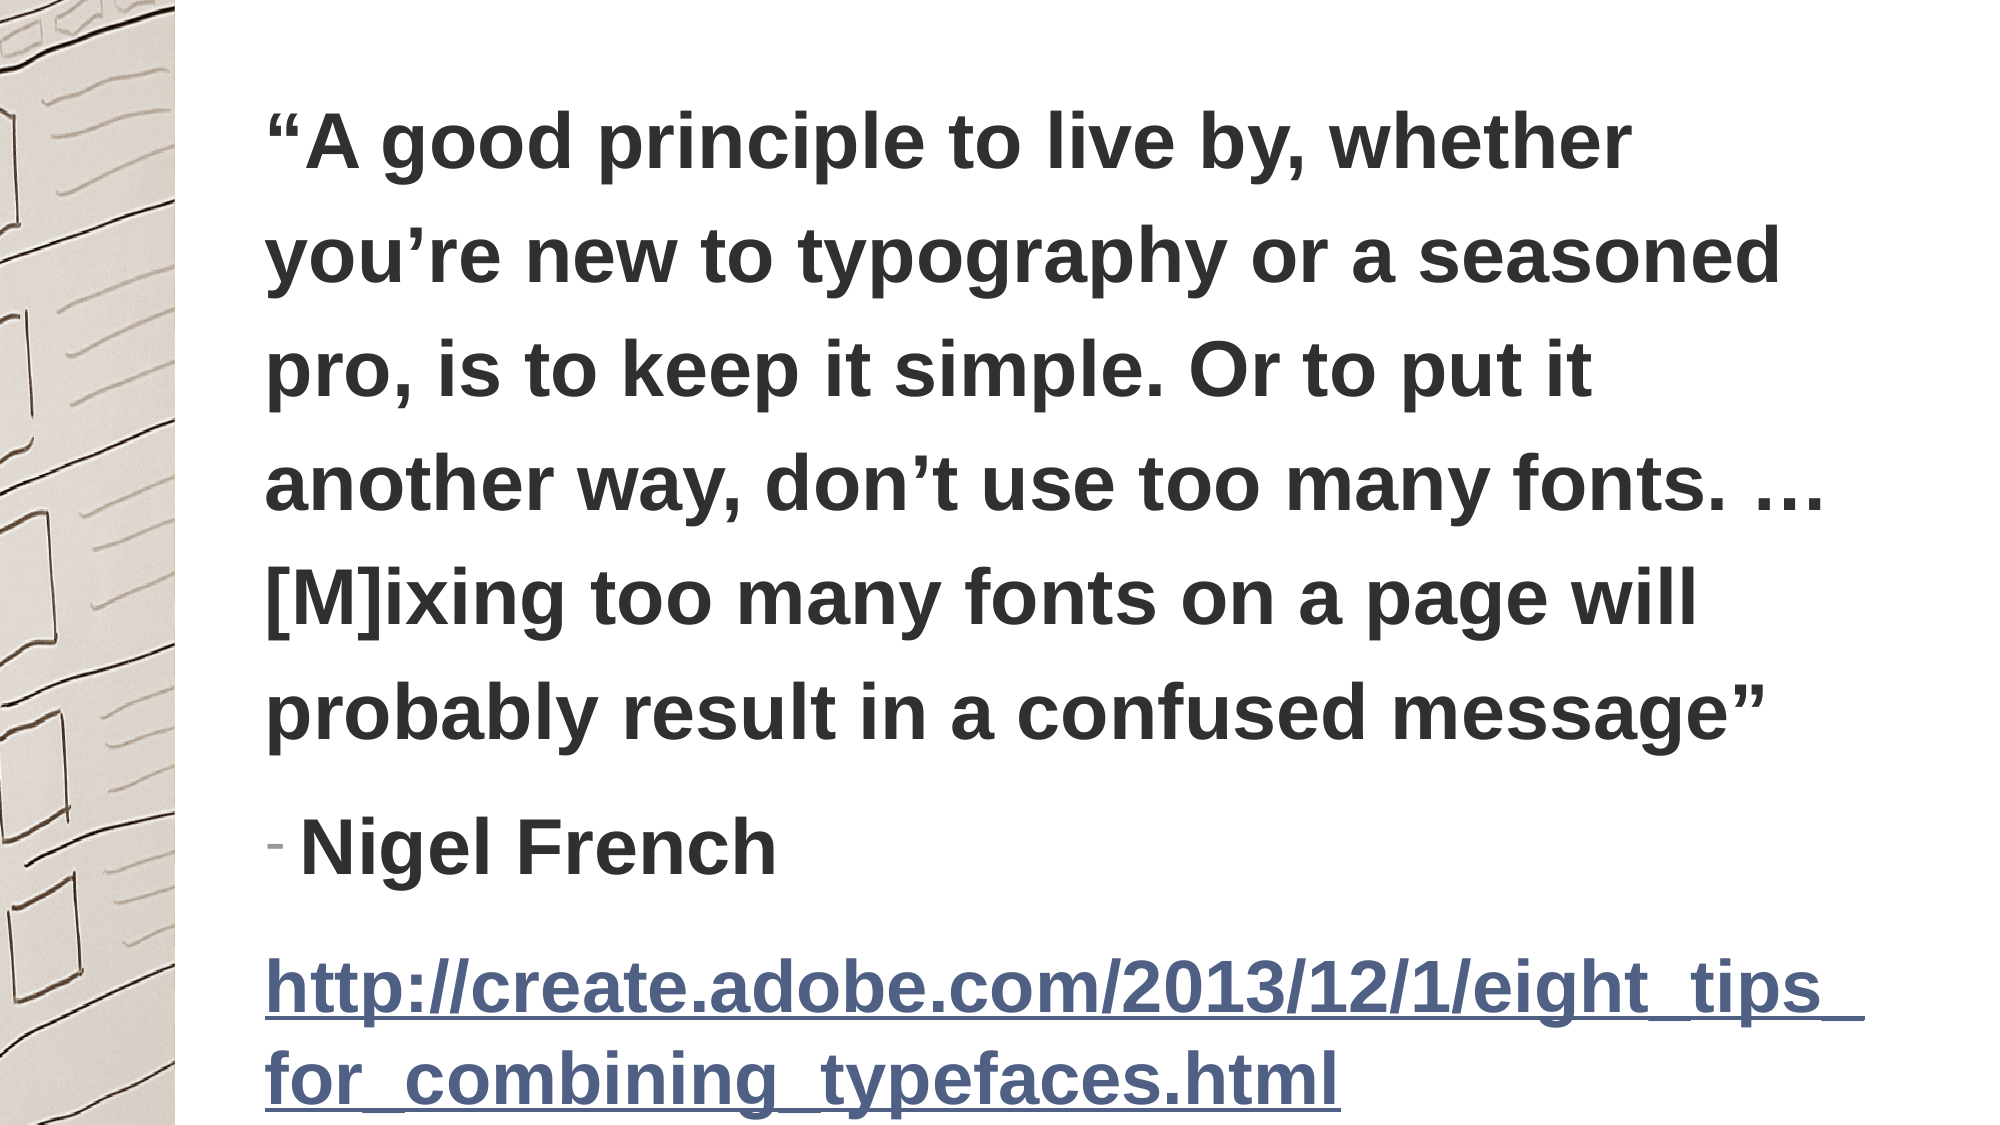

“A good principle to live by, whether you’re new to typography or a seasoned pro, is to keep it simple. Or to put it another way, don’t use too many fonts. … [M]ixing too many fonts on a page will probably result in a confused message”
Nigel French
http://create.adobe.com/2013/12/1/eight_tips_for_combining_typefaces.html